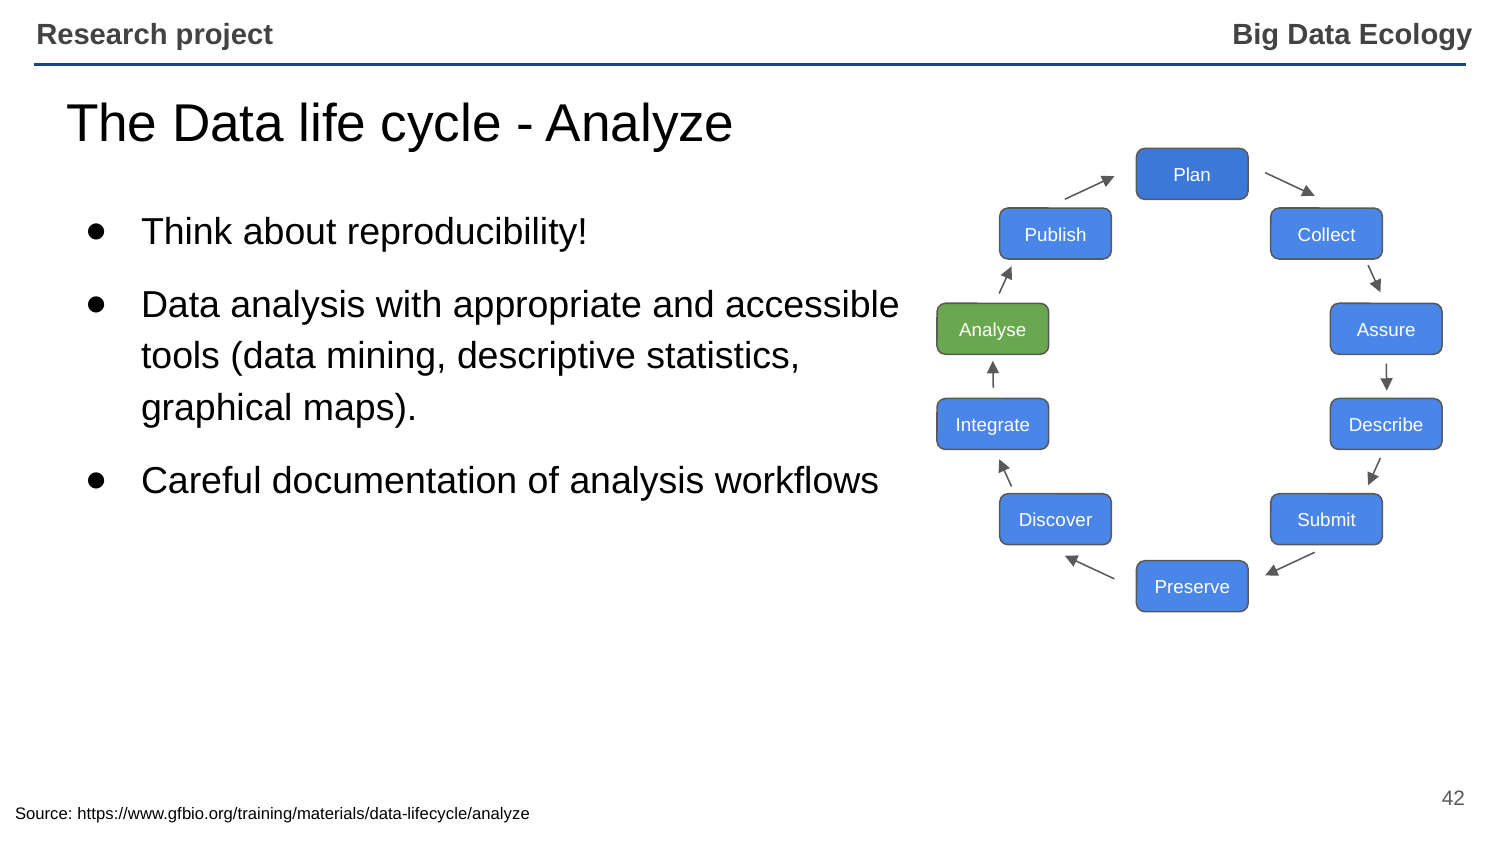

Research project
# The Data life cycle - Analyze
Plan
Publish
Collect
Analyse
Assure
Integrate
Describe
Discover
Submit
Preserve
Think about reproducibility!
Data analysis with appropriate and accessible tools (data mining, descriptive statistics, graphical maps).
Careful documentation of analysis workflows
42
Source: https://www.gfbio.org/training/materials/data-lifecycle/analyze